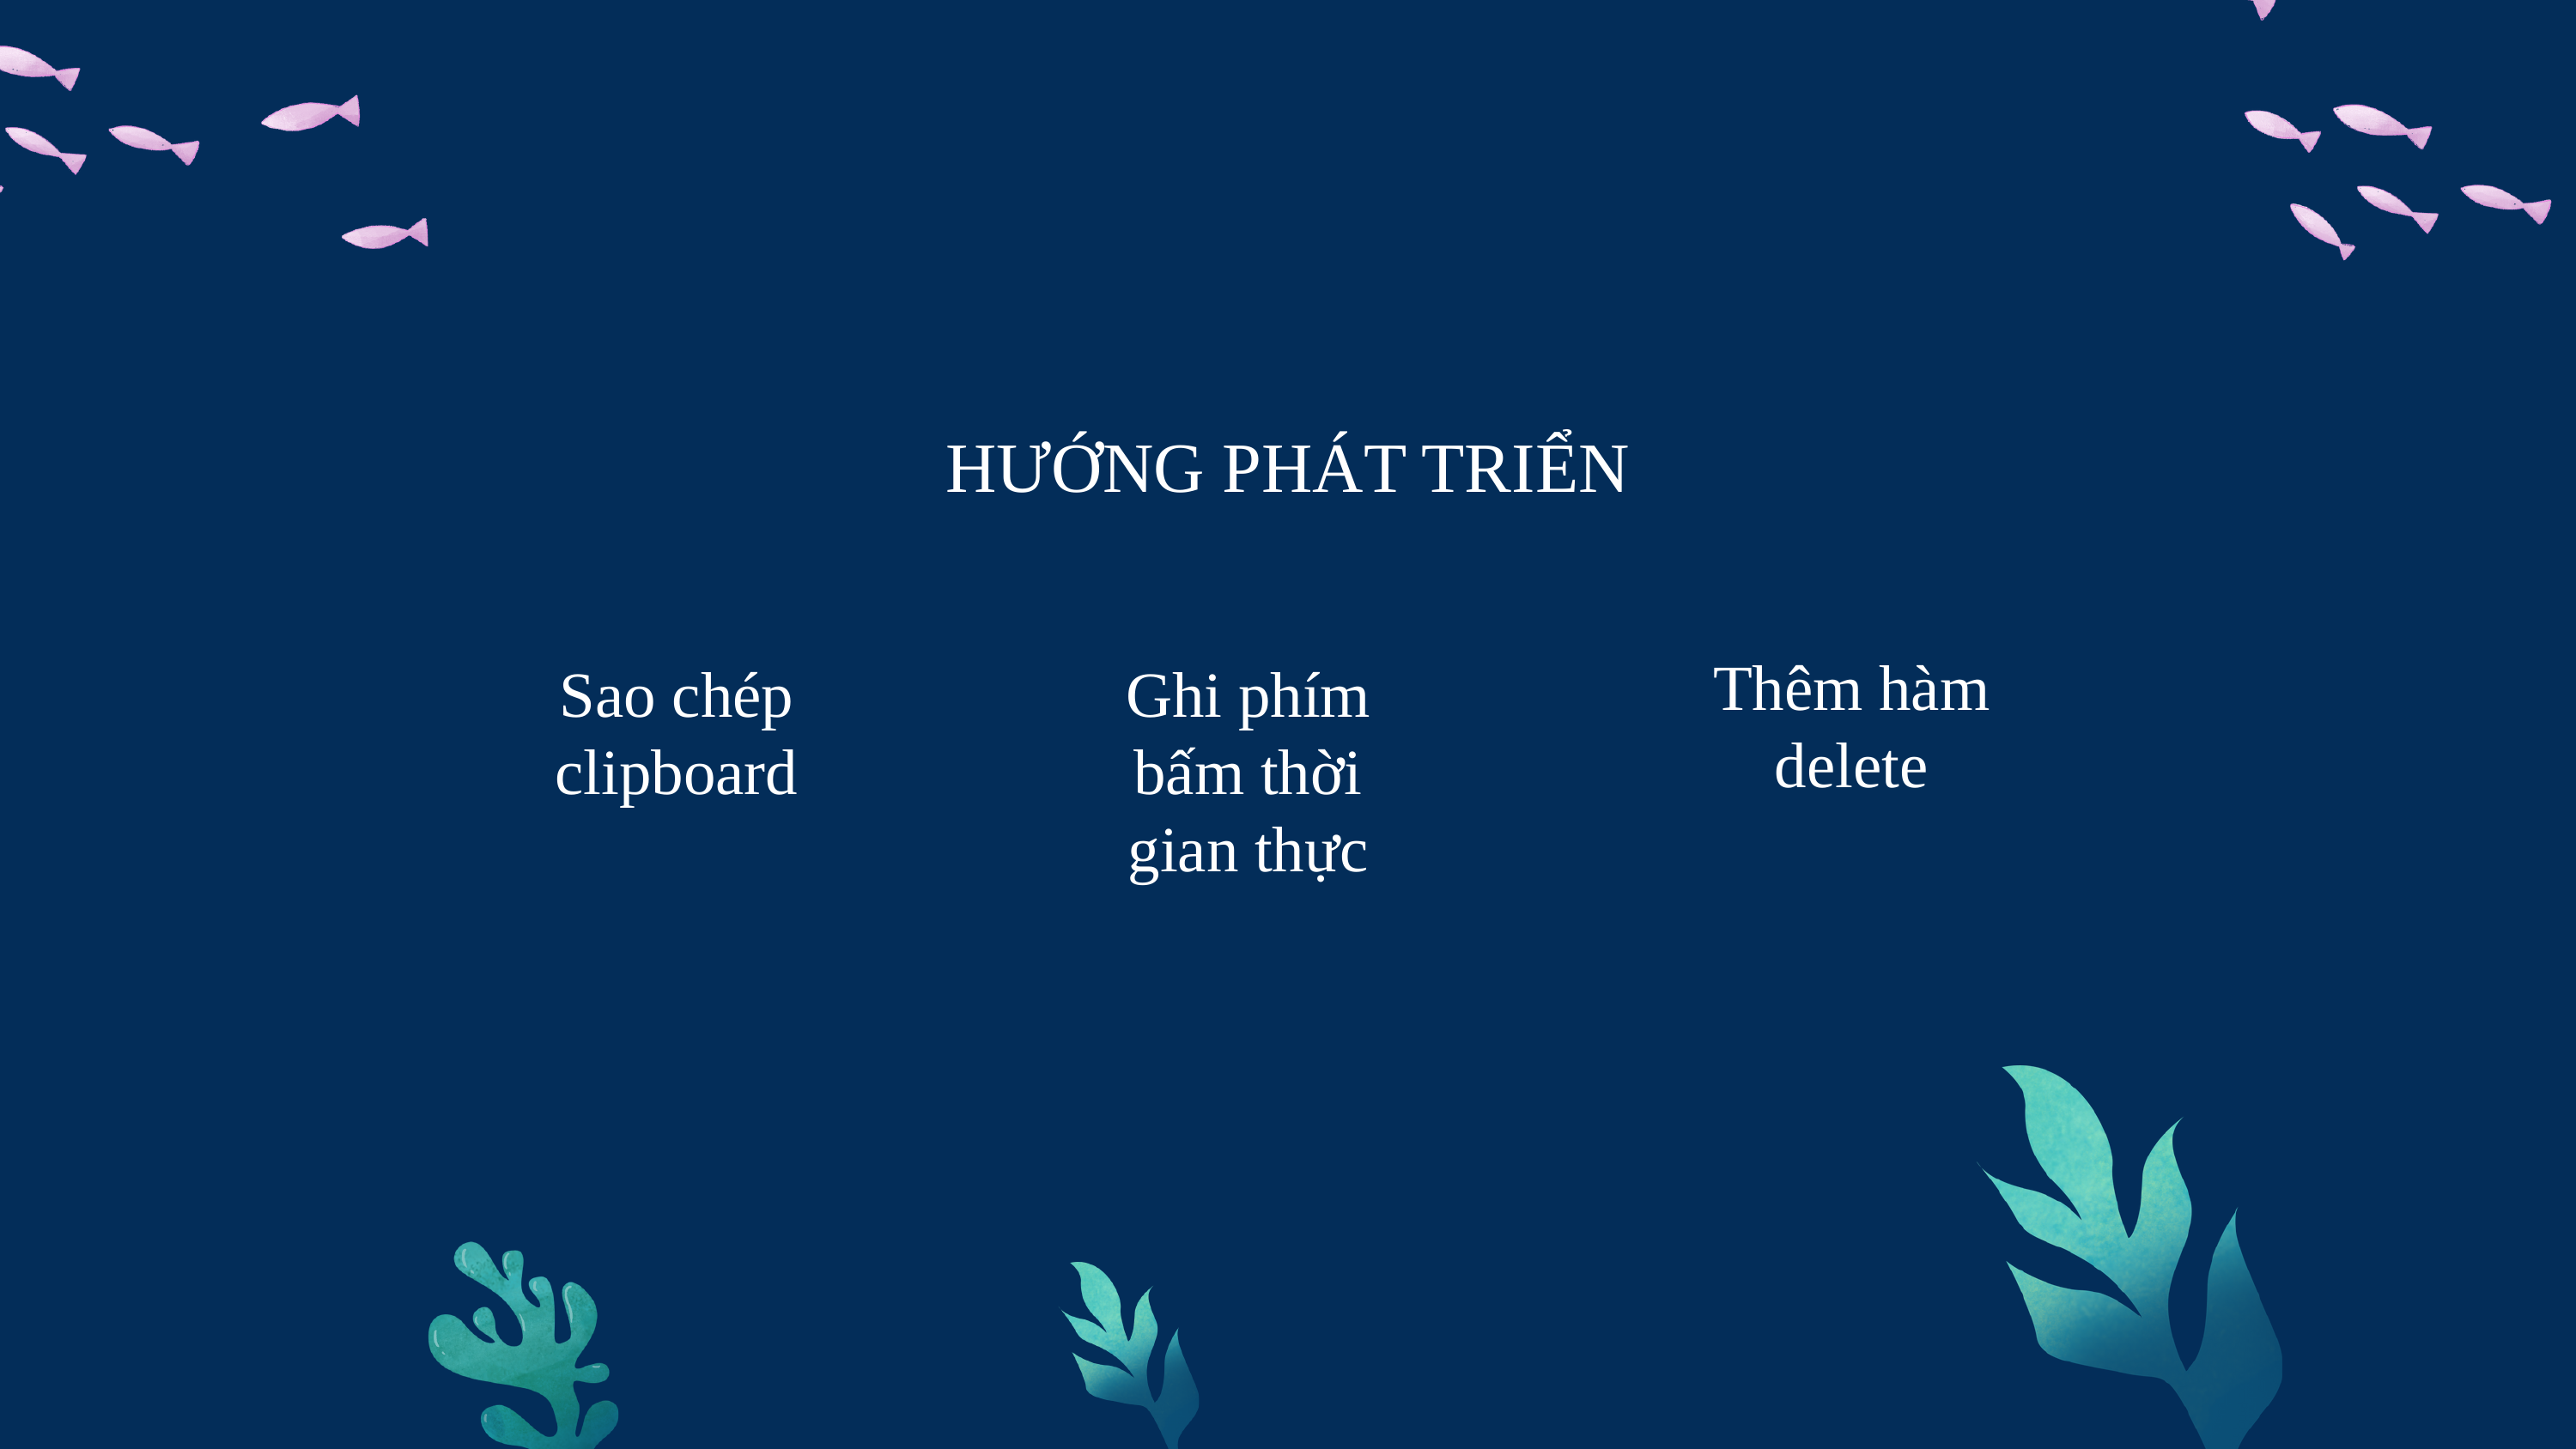

HƯỚNG PHÁT TRIỂN
Thêm hàm delete
Sao chép clipboard
Ghi phím bấm thời gian thực